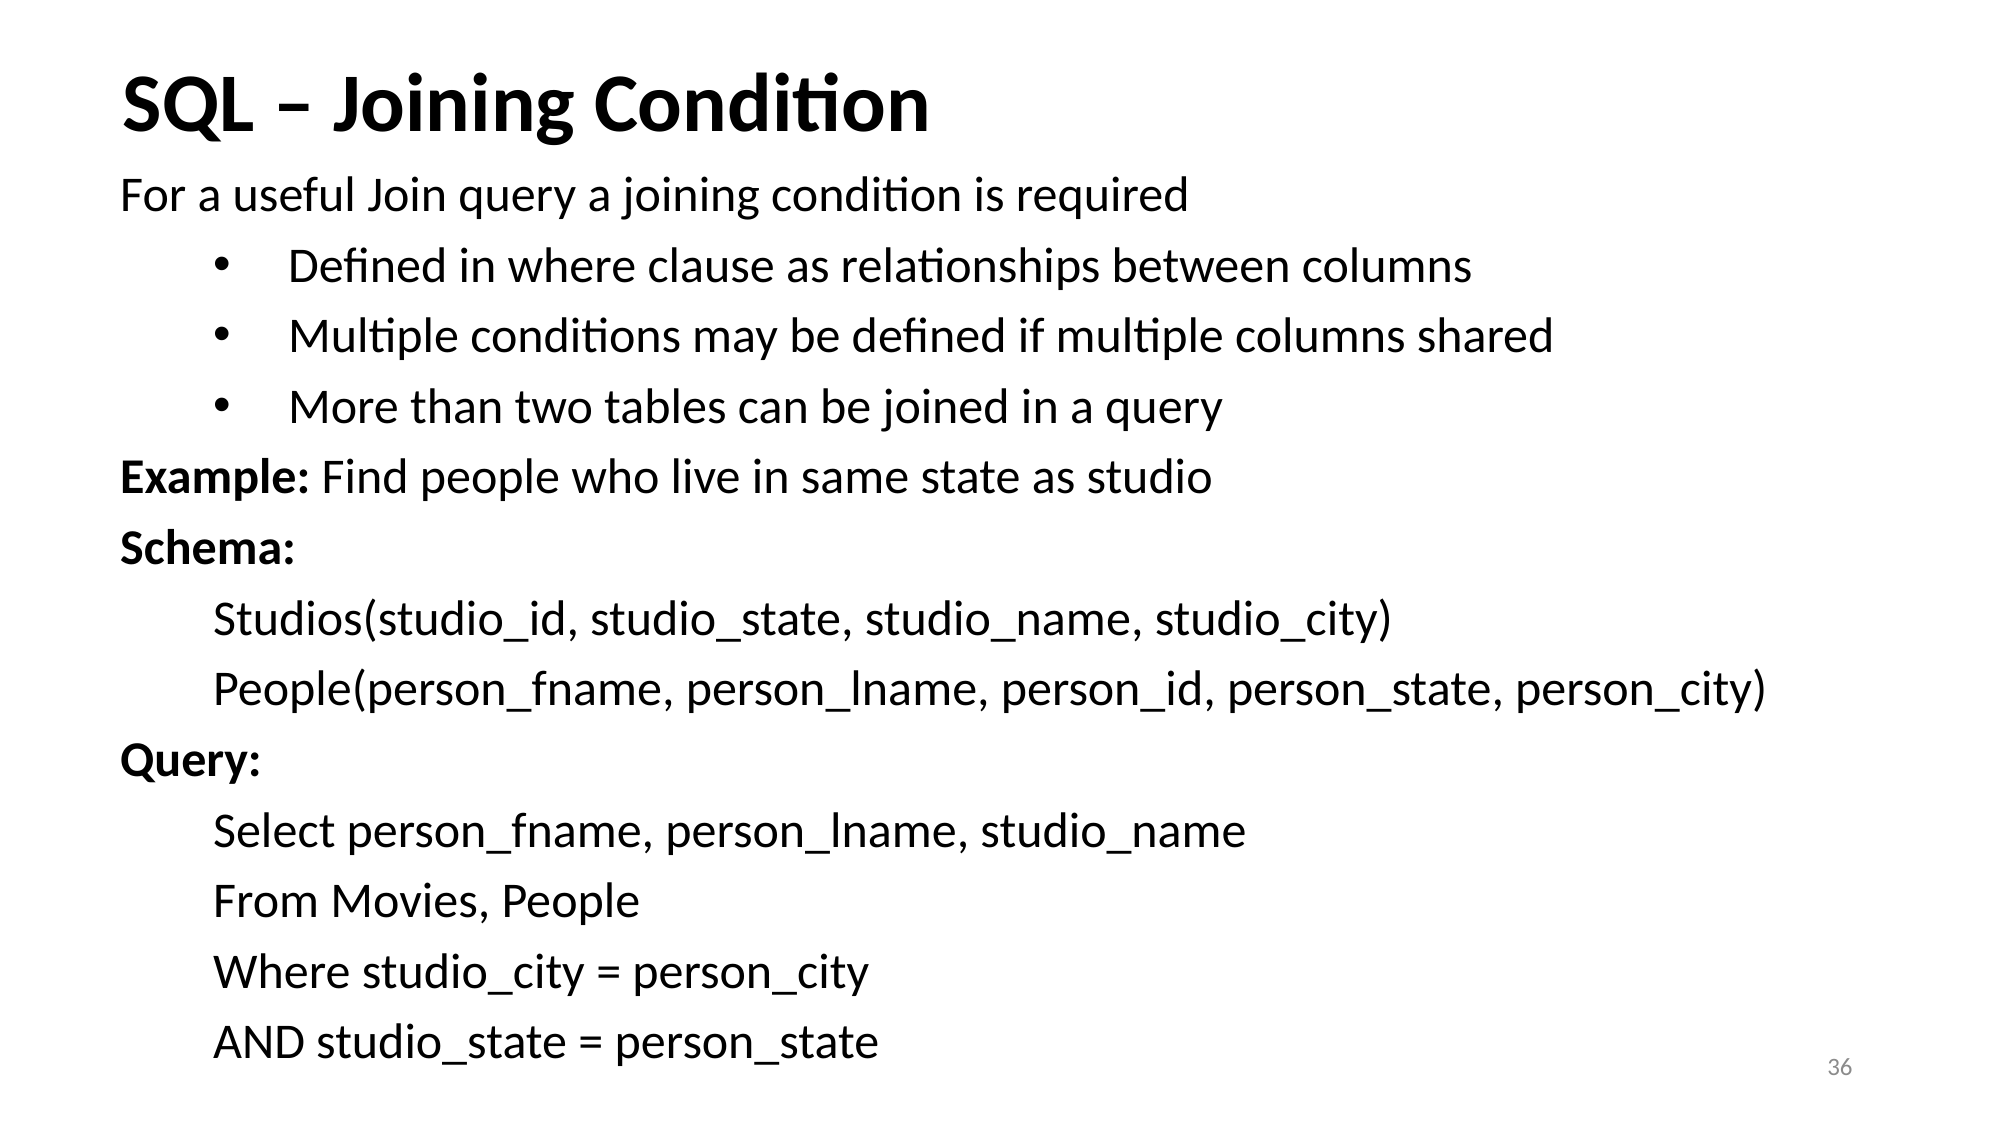

# SQL – Joining Condition
For a useful Join query a joining condition is required
Defined in where clause as relationships between columns
Multiple conditions may be defined if multiple columns shared
More than two tables can be joined in a query
Example: Find people who live in same state as studio
Schema:
Studios(studio_id, studio_state, studio_name, studio_city)
People(person_fname, person_lname, person_id, person_state, person_city)
Query:
Select person_fname, person_lname, studio_name
From Movies, People
Where studio_city = person_city
AND studio_state = person_state

36